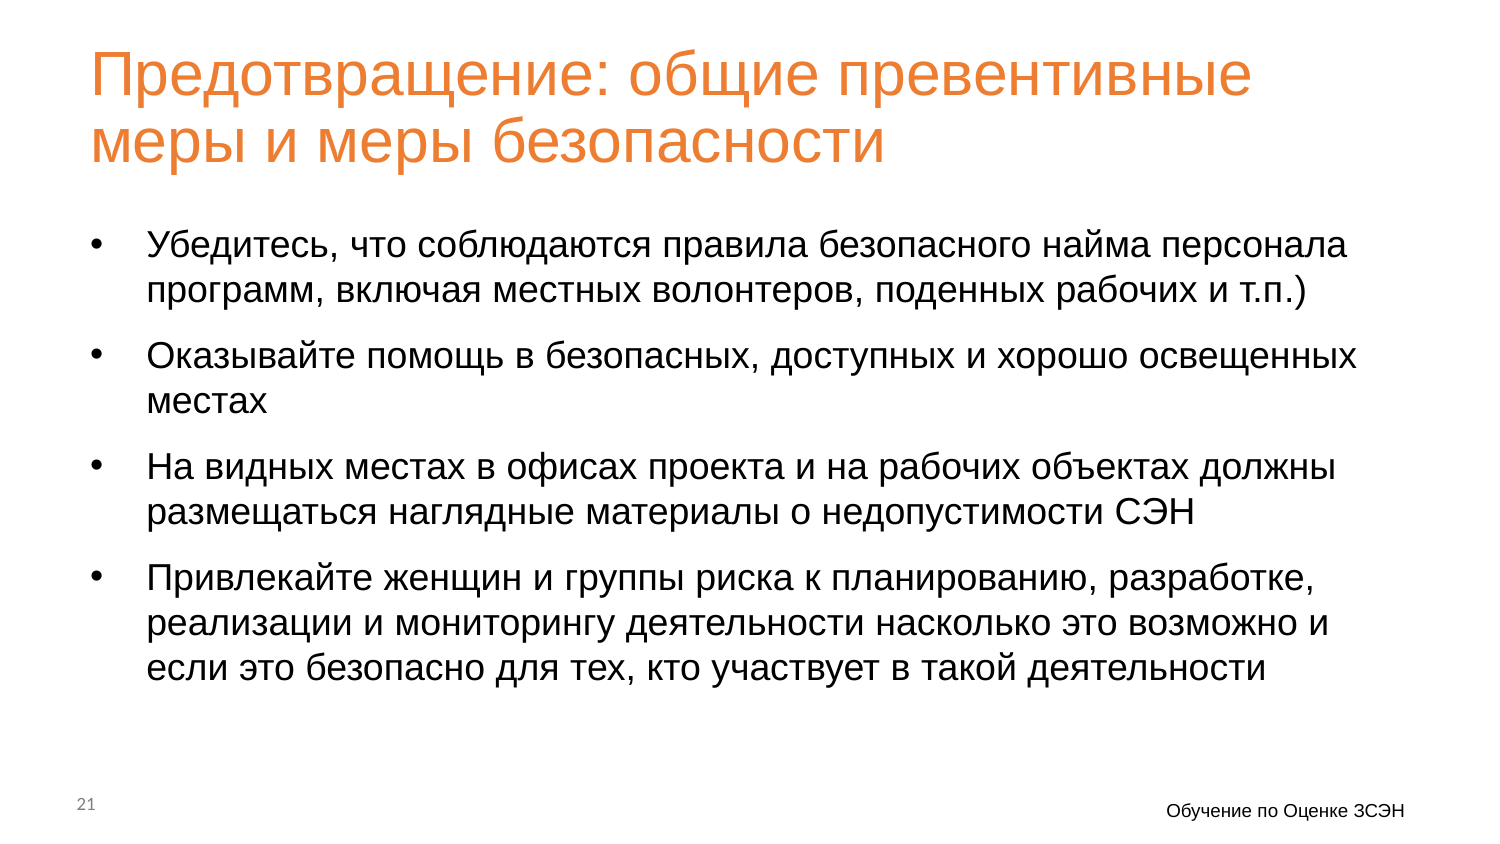

Предотвращение: общие превентивные меры и меры безопасности
Убедитесь, что соблюдаются правила безопасного найма персонала программ, включая местных волонтеров, поденных рабочих и т.п.)
Оказывайте помощь в безопасных, доступных и хорошо освещенных местах
На видных местах в офисах проекта и на рабочих объектах должны размещаться наглядные материалы о недопустимости СЭН
Привлекайте женщин и группы риска к планированию, разработке, реализации и мониторингу деятельности насколько это возможно и если это безопасно для тех, кто участвует в такой деятельности
21
Обучение по Оценке ЗСЭН